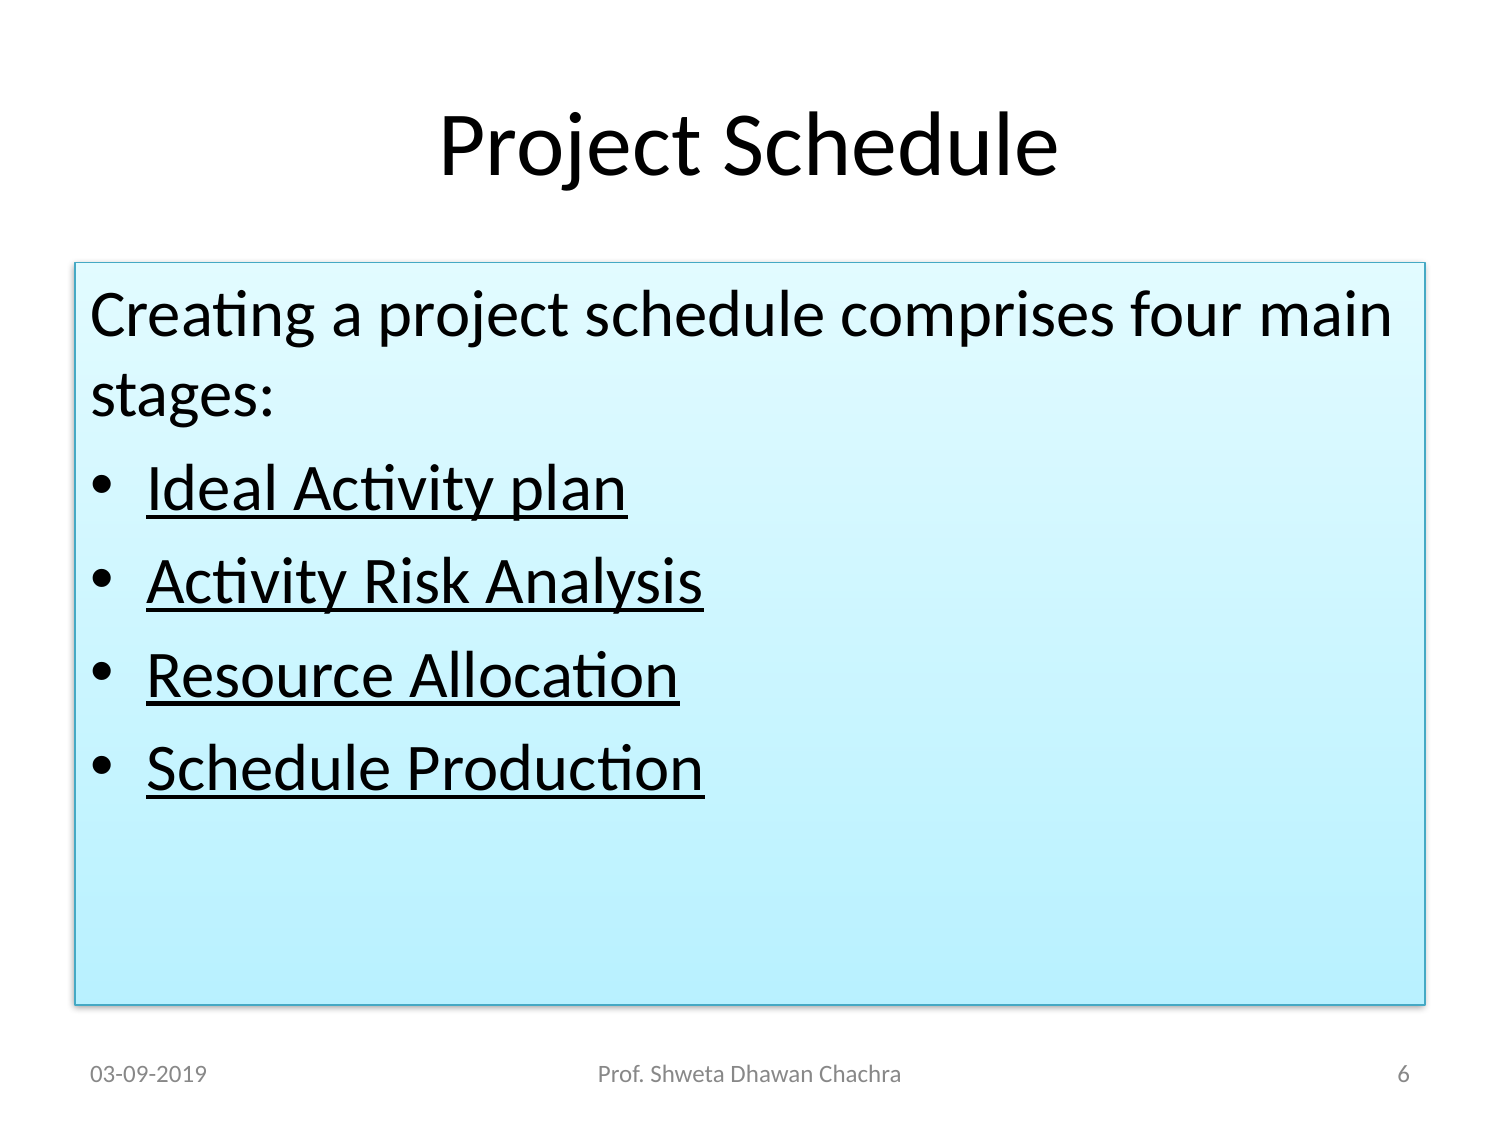

# Project Schedule
Creating a project schedule comprises four main stages:
Ideal Activity plan
Activity Risk Analysis
Resource Allocation
Schedule Production
03-09-2019
Prof. Shweta Dhawan Chachra
6